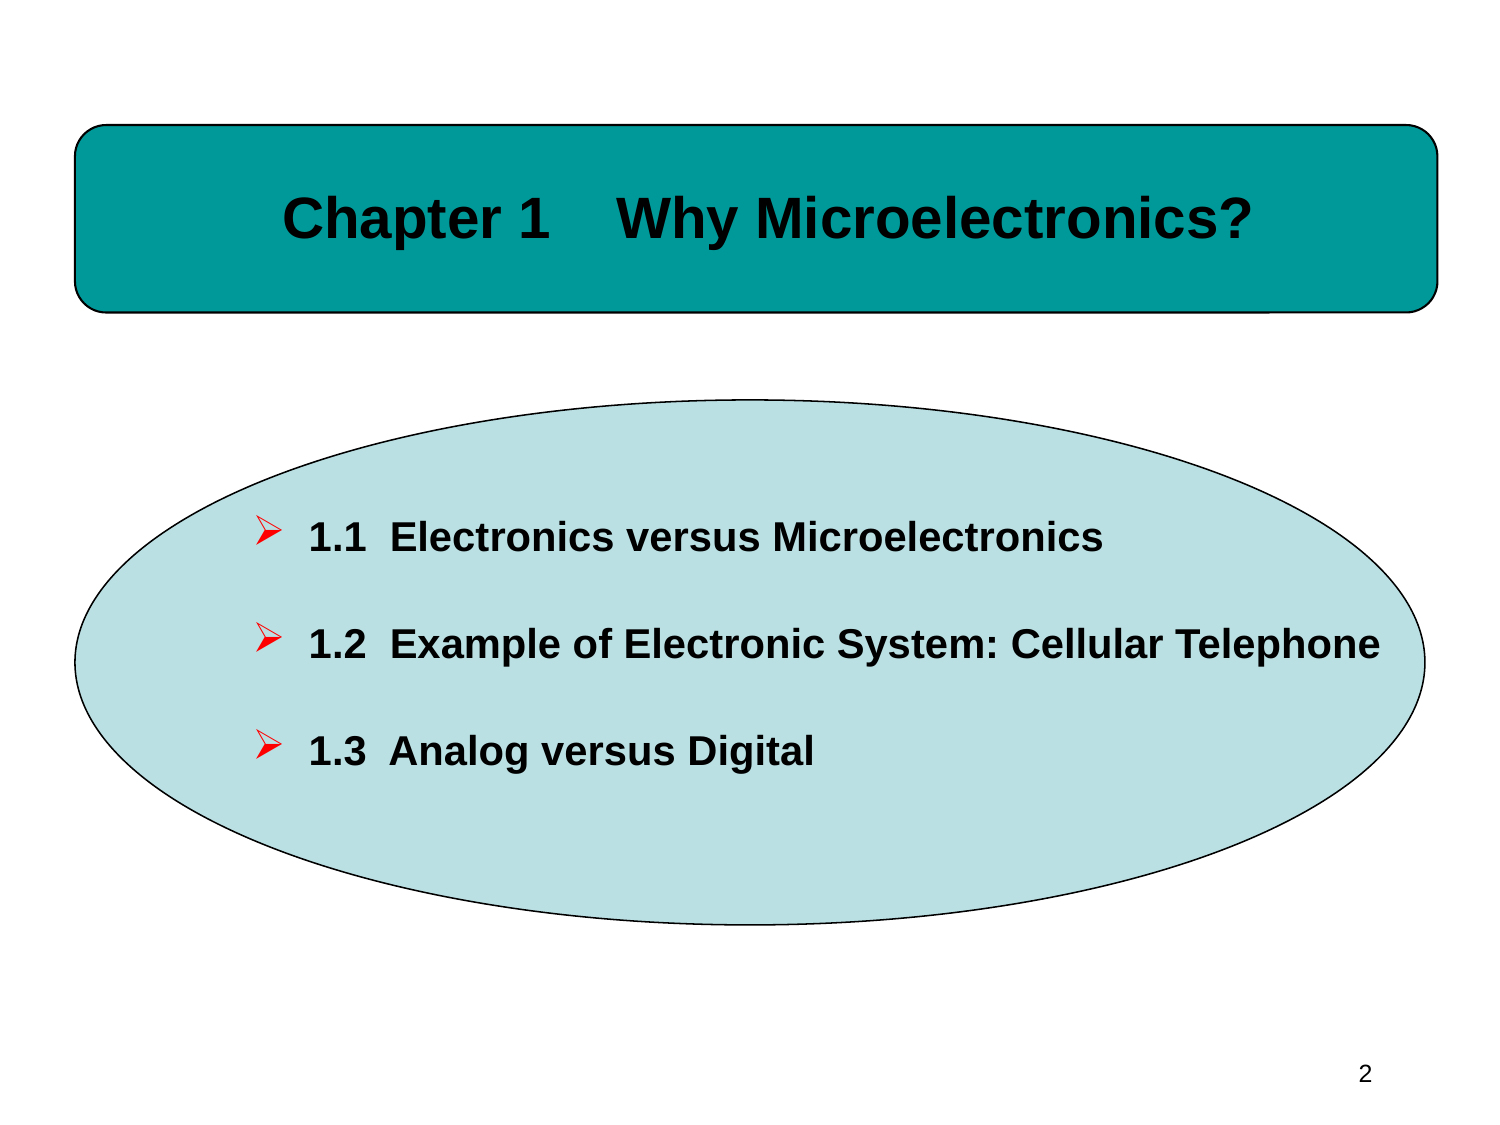

#
Chapter 1    Why Microelectronics?

1.1  Electronics versus Microelectronics

1.2  Example of Electronic System: Cellular Telephone

1.3  Analog versus Digital
2